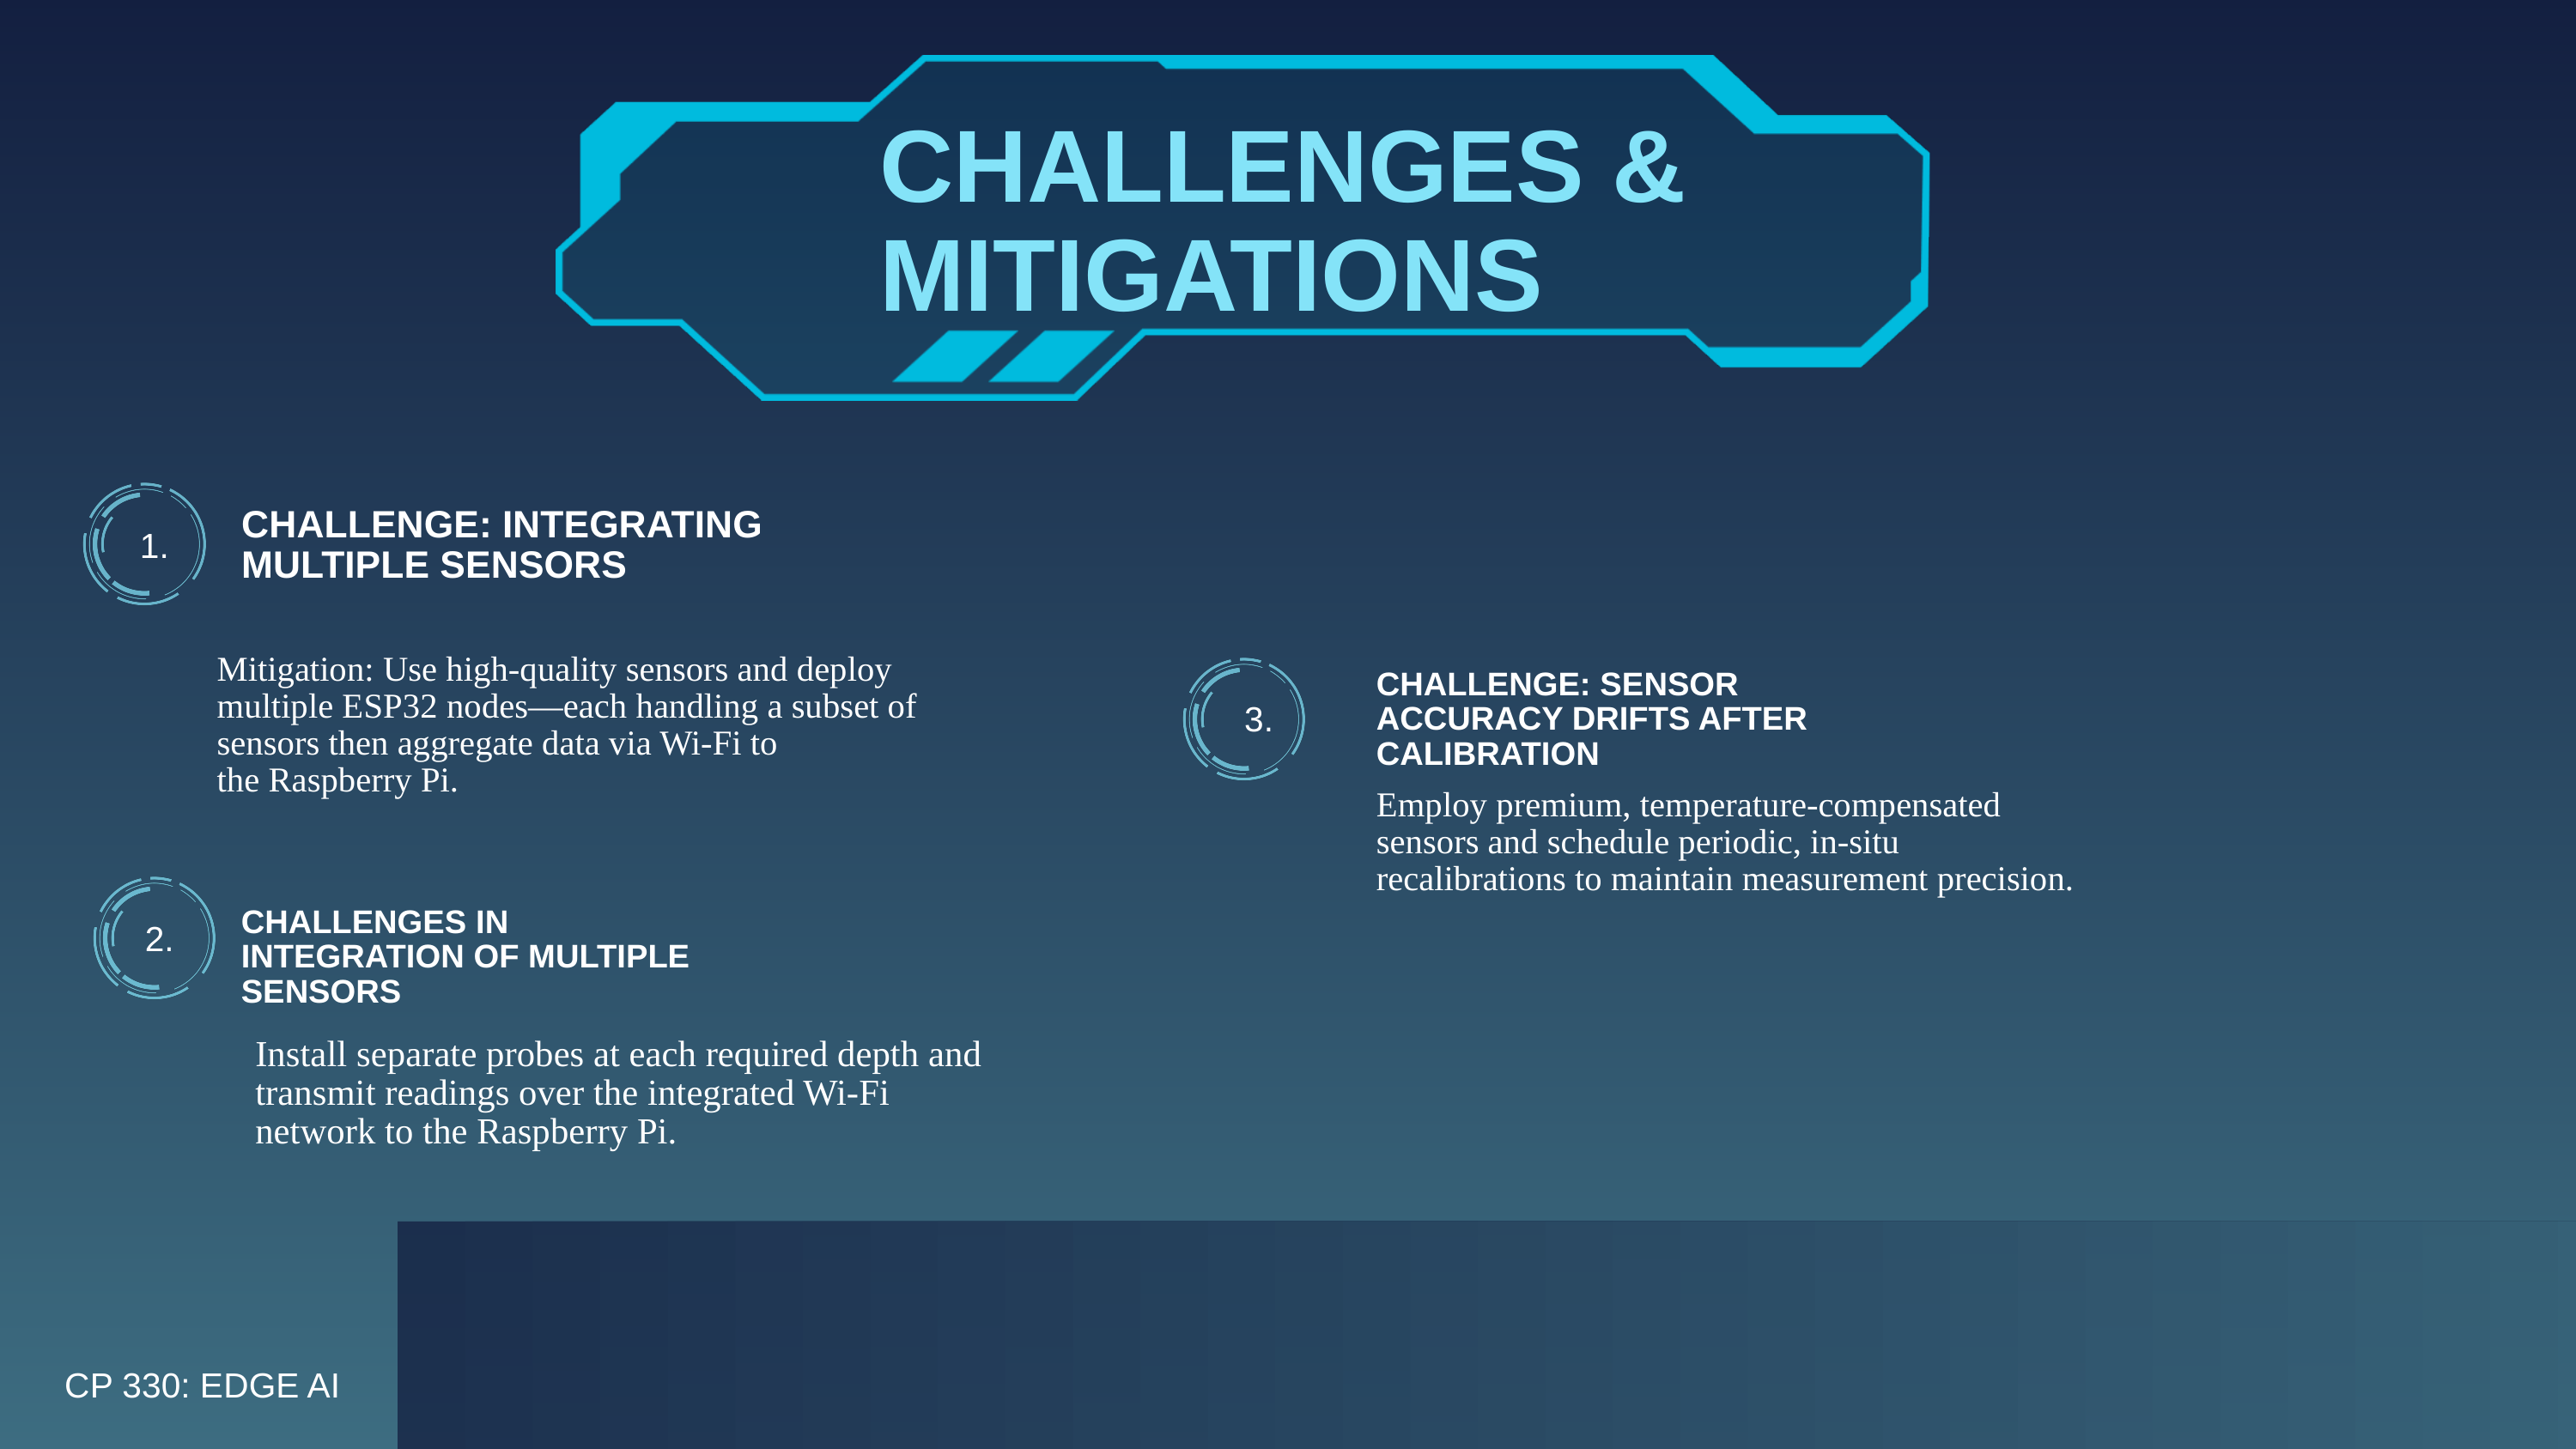

CHALLENGES & MITIGATIONS

CHALLENGE: INTEGRATING MULTIPLE SENSORS

1.
Mitigation: Use high‑quality sensors and deploy
multiple ESP32 nodes—each handling a subset of
sensors then aggregate data via Wi‑Fi to
the Raspberry Pi.

CHALLENGE: SENSOR ACCURACY DRIFTS AFTER CALIBRATION
3.
Employ premium, temperature‑compensated sensors and schedule periodic, in‑situ recalibrations to maintain measurement precision.

CHALLENGES IN INTEGRATION OF MULTIPLE SENSORS
2.
Install separate probes at each required depth and transmit readings over the integrated Wi‑Fi network to the Raspberry Pi.

CP 330: EDGE AI